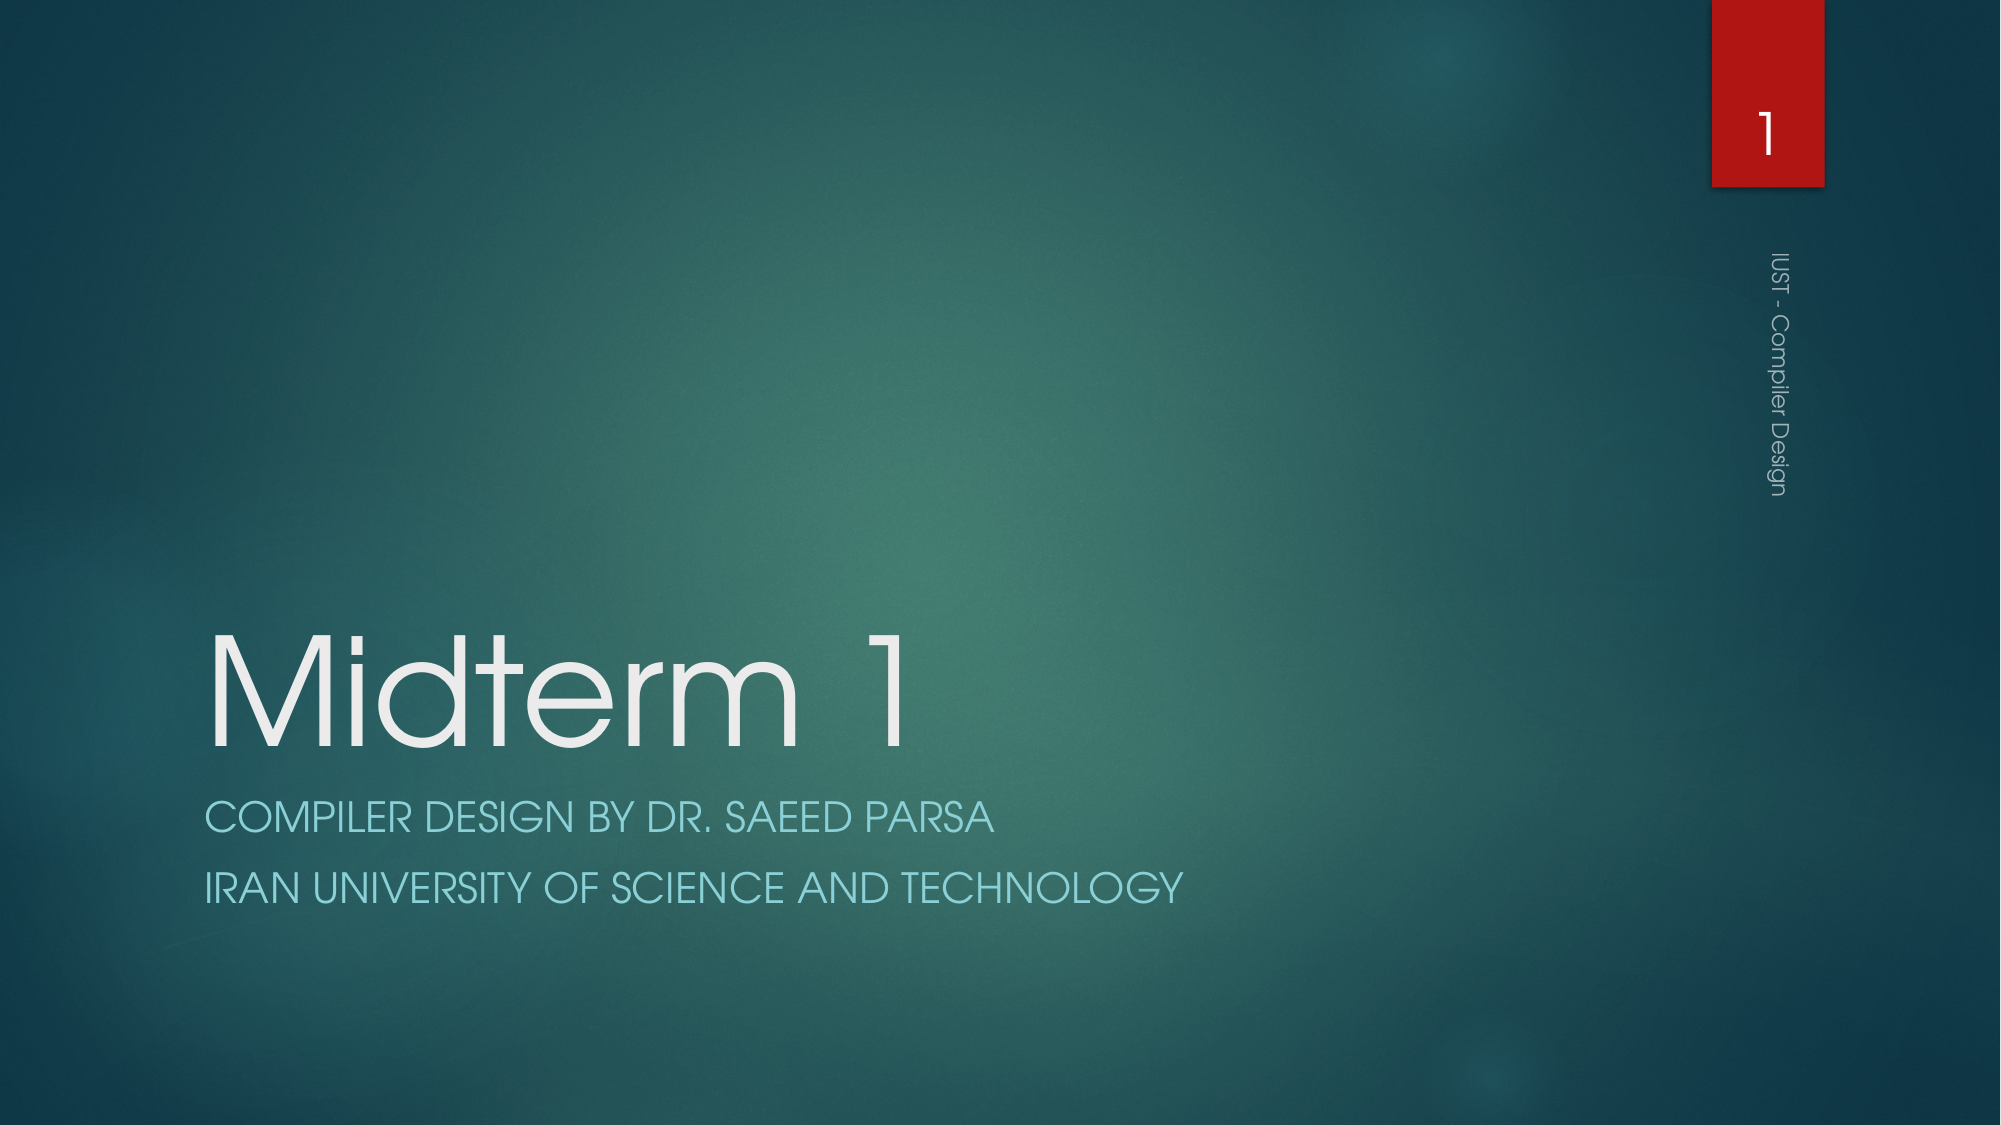

1
# Midterm 1
IUST - Compiler Design
Compiler design by dr. saeed parsa
Iran university of science and technology